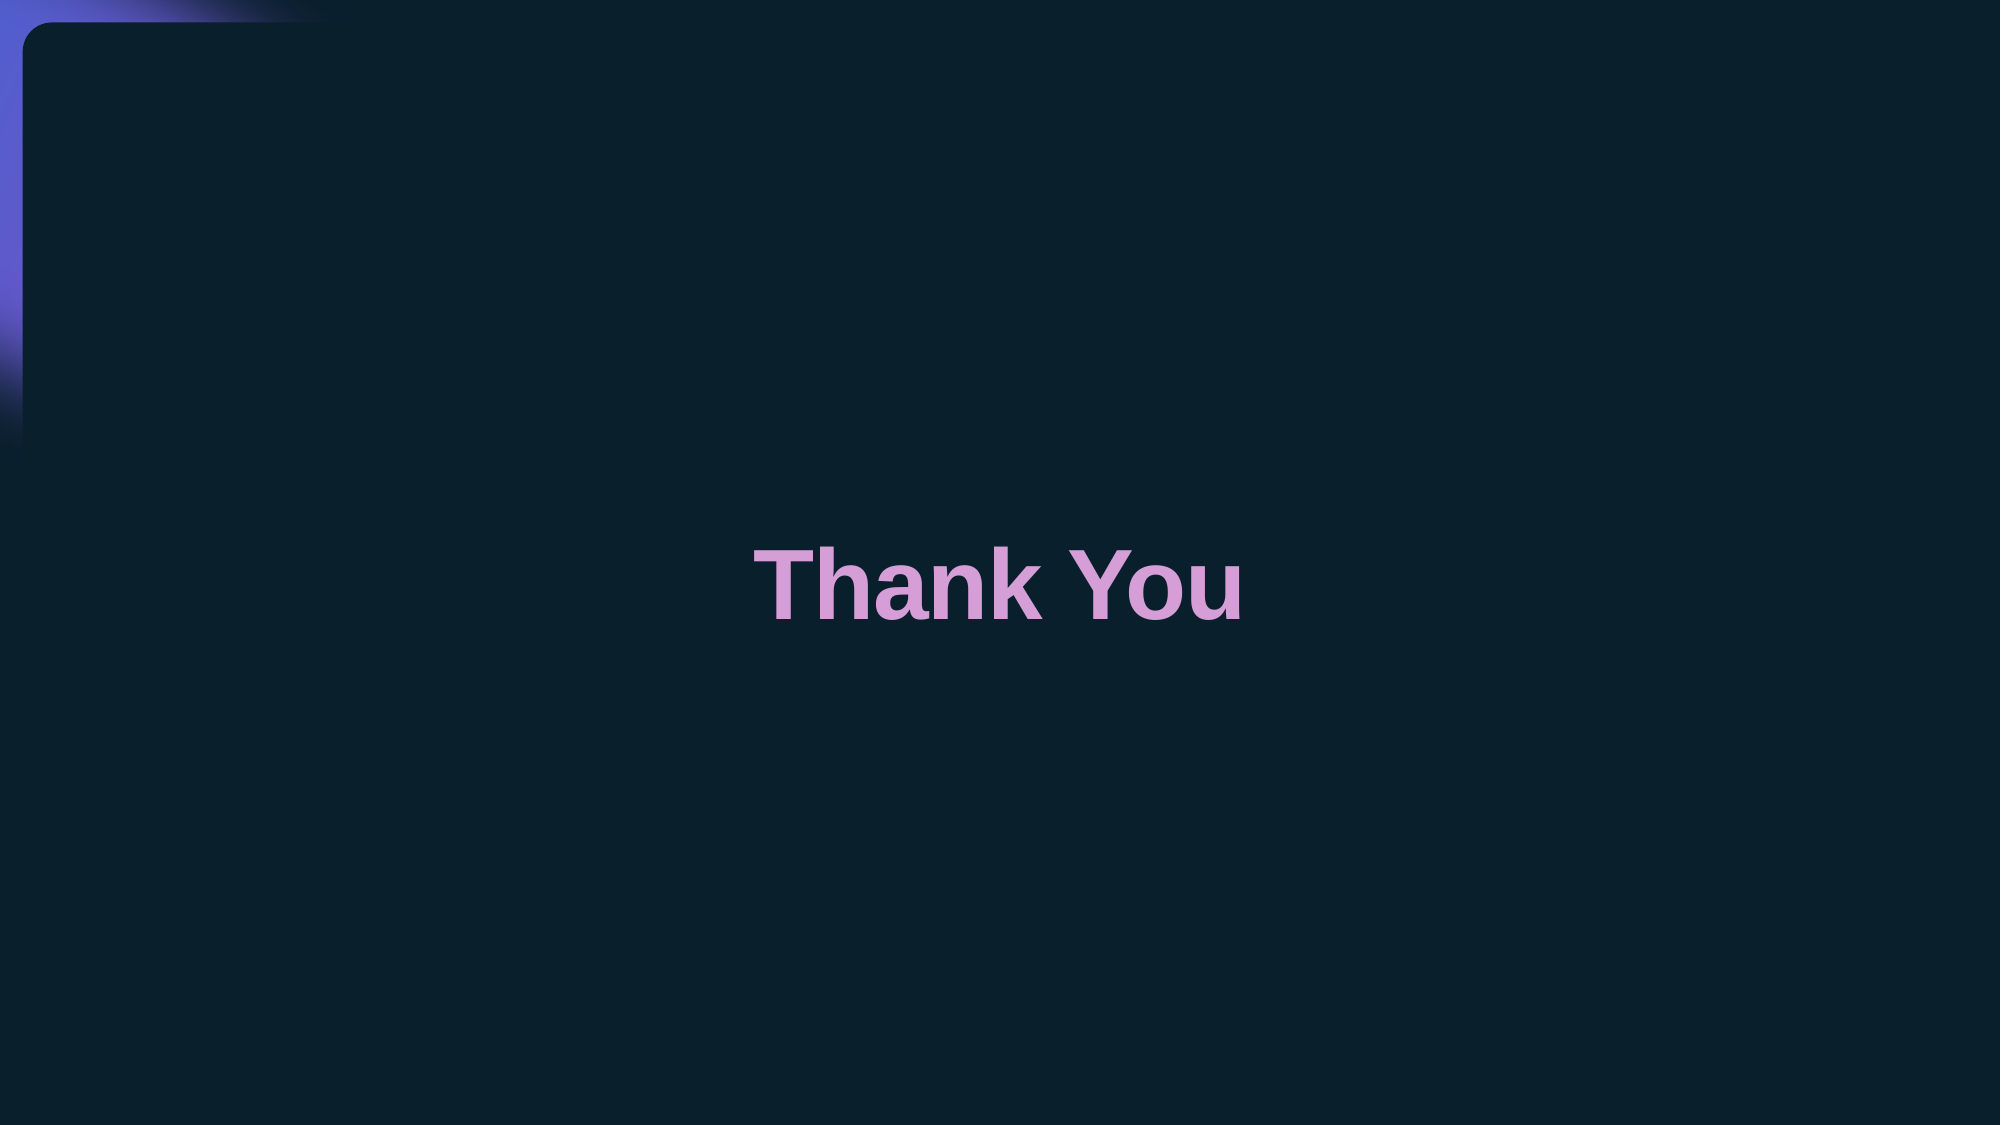

Announcement slide (dark) with color rotation

Thank You